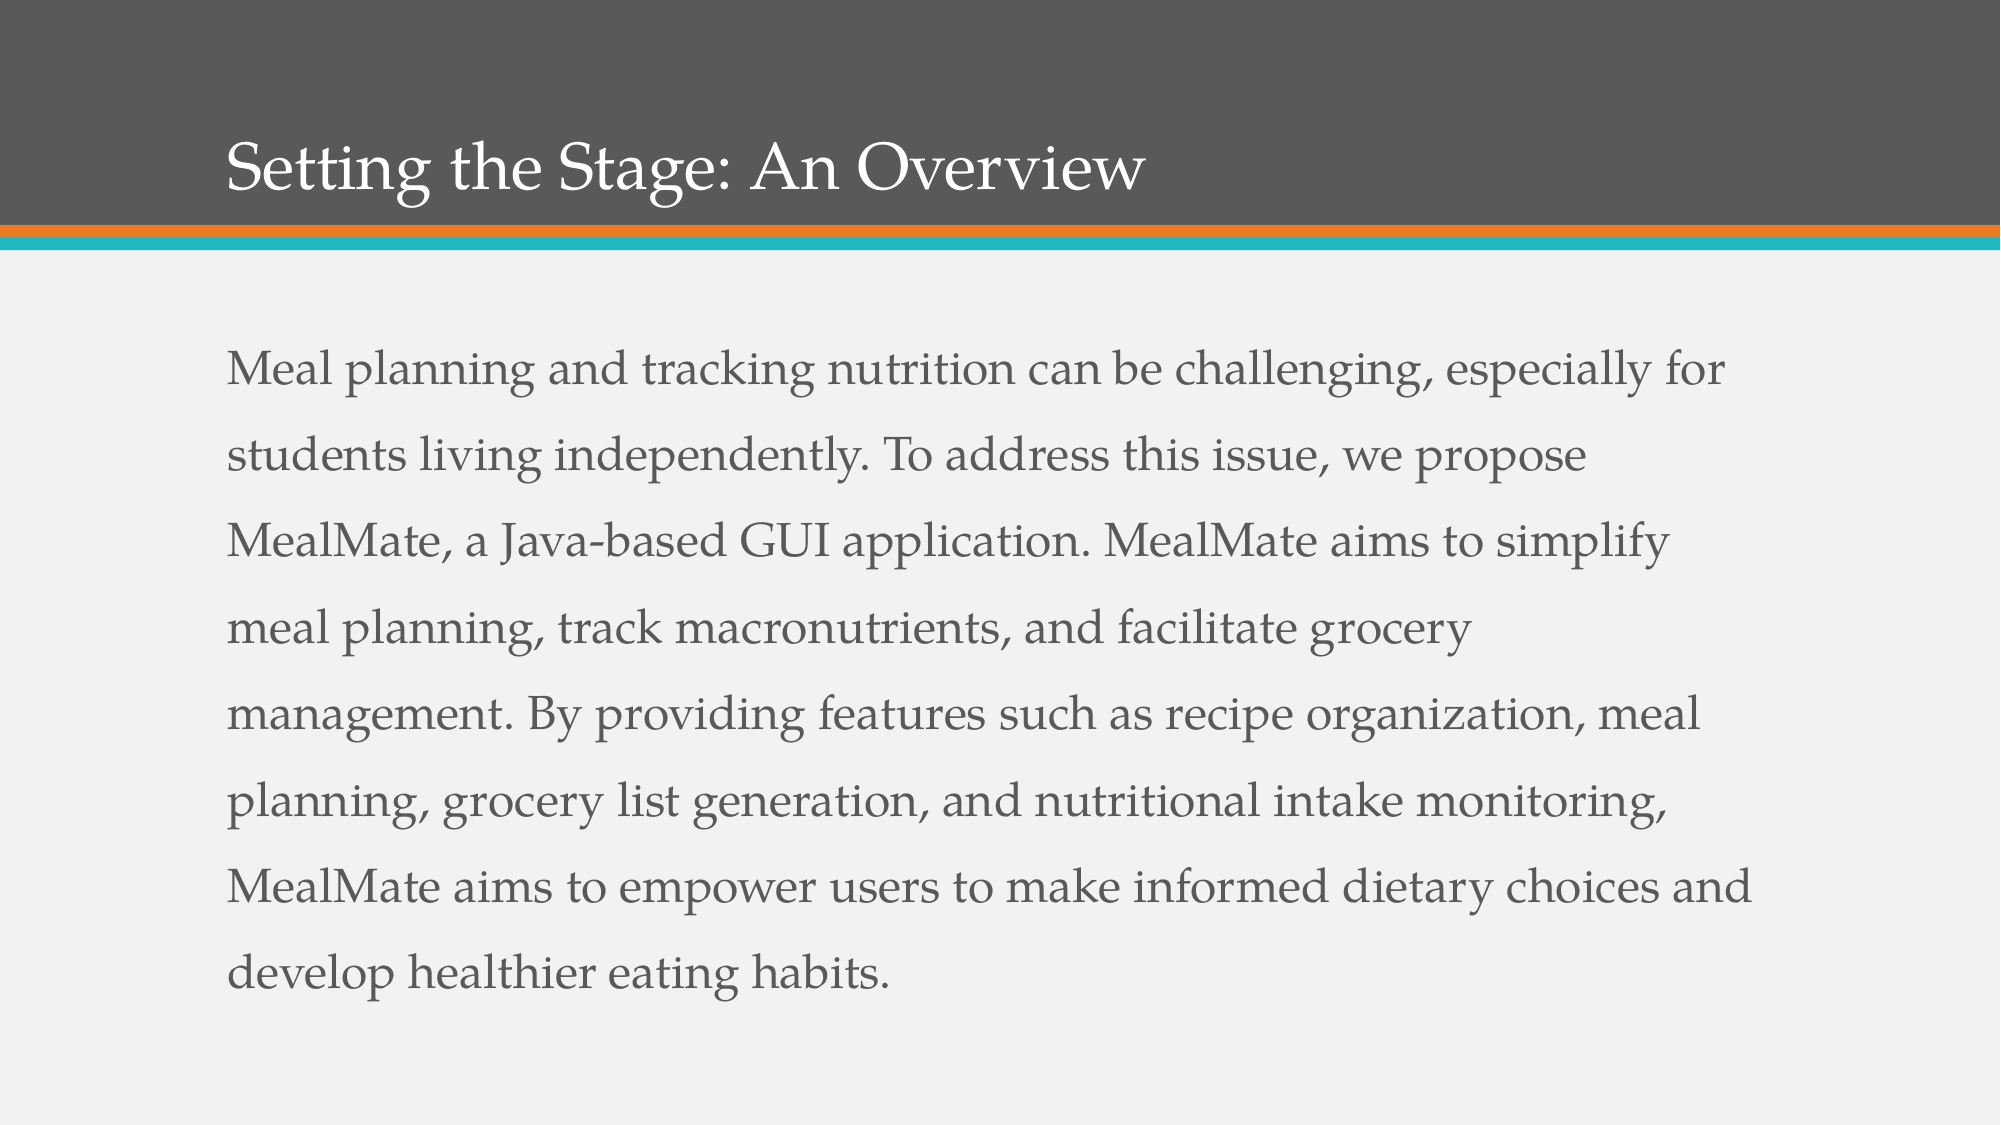

# Setting the Stage: An Overview
Meal planning and tracking nutrition can be challenging, especially for students living independently. To address this issue, we propose MealMate, a Java-based GUI application. MealMate aims to simplify meal planning, track macronutrients, and facilitate grocery management. By providing features such as recipe organization, meal planning, grocery list generation, and nutritional intake monitoring, MealMate aims to empower users to make informed dietary choices and develop healthier eating habits.